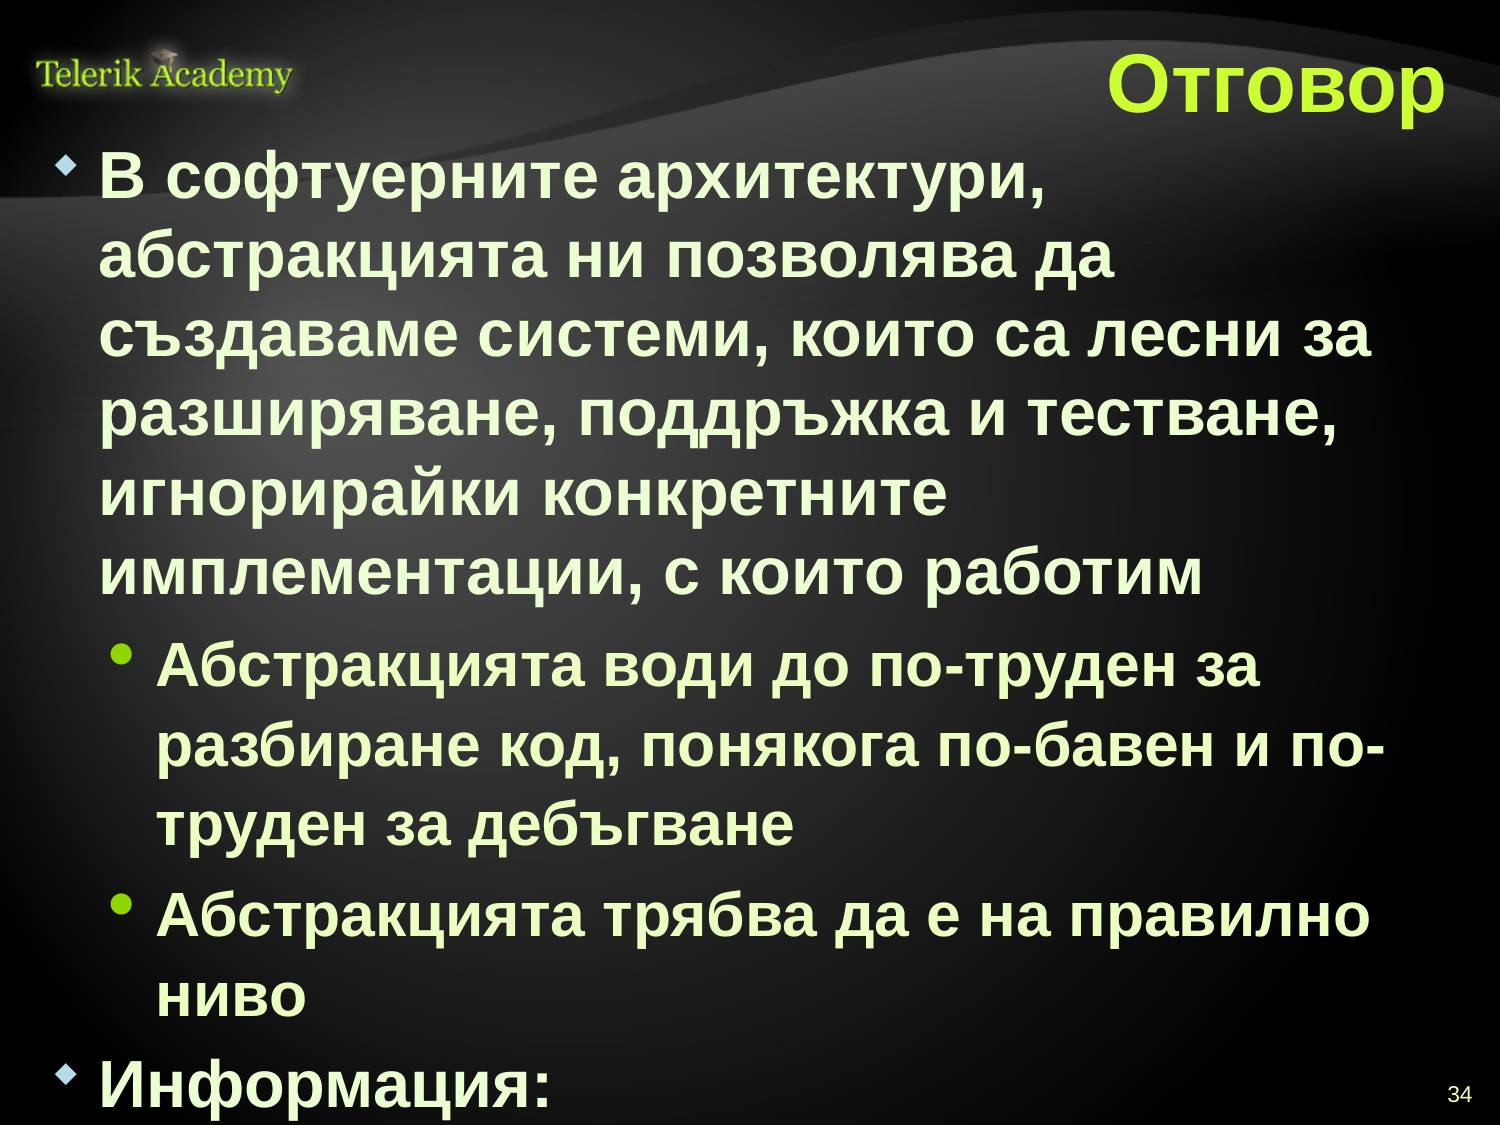

# Отговор
В софтуерните архитектури, абстракцията ни позволява да създаваме системи, които са лесни за разширяване, поддръжка и тестване, игнорирайки конкретните имплементации, с които работим
Абстракцията води до по-труден за разбиране код, понякога по-бавен и по-труден за дебъгване
Абстракцията трябва да е на правилно ниво
Информация:
wikipedia.org/wiki/Abstraction_computer_science

34